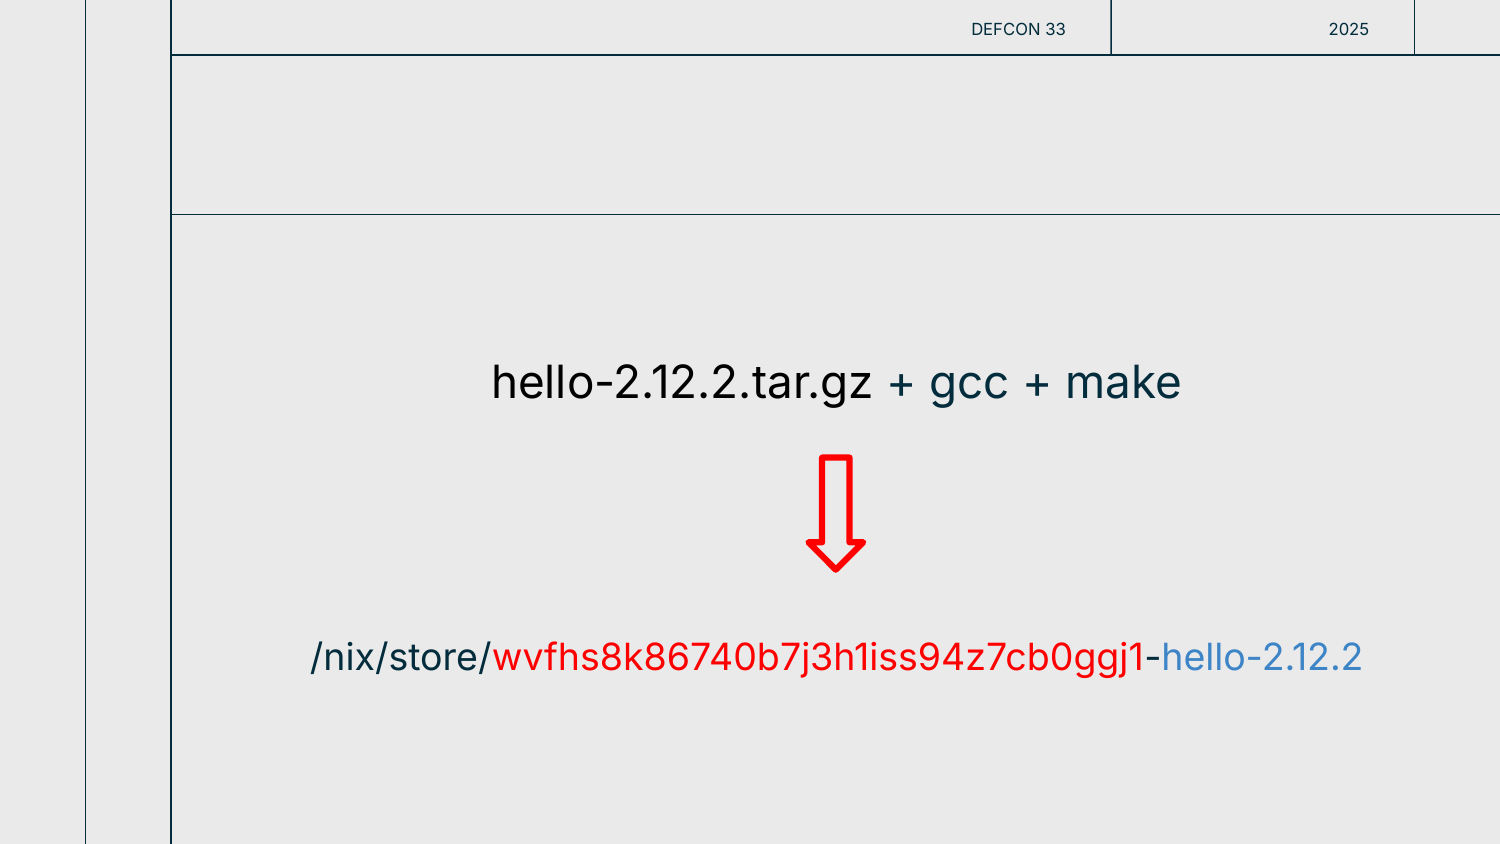

DEFCON 33
2025

hello-2.12.2.tar.gz + gcc + make

/nix/store/wvfhs8k86740b7j3h1iss94z7cb0ggj1-hello-2.12.2